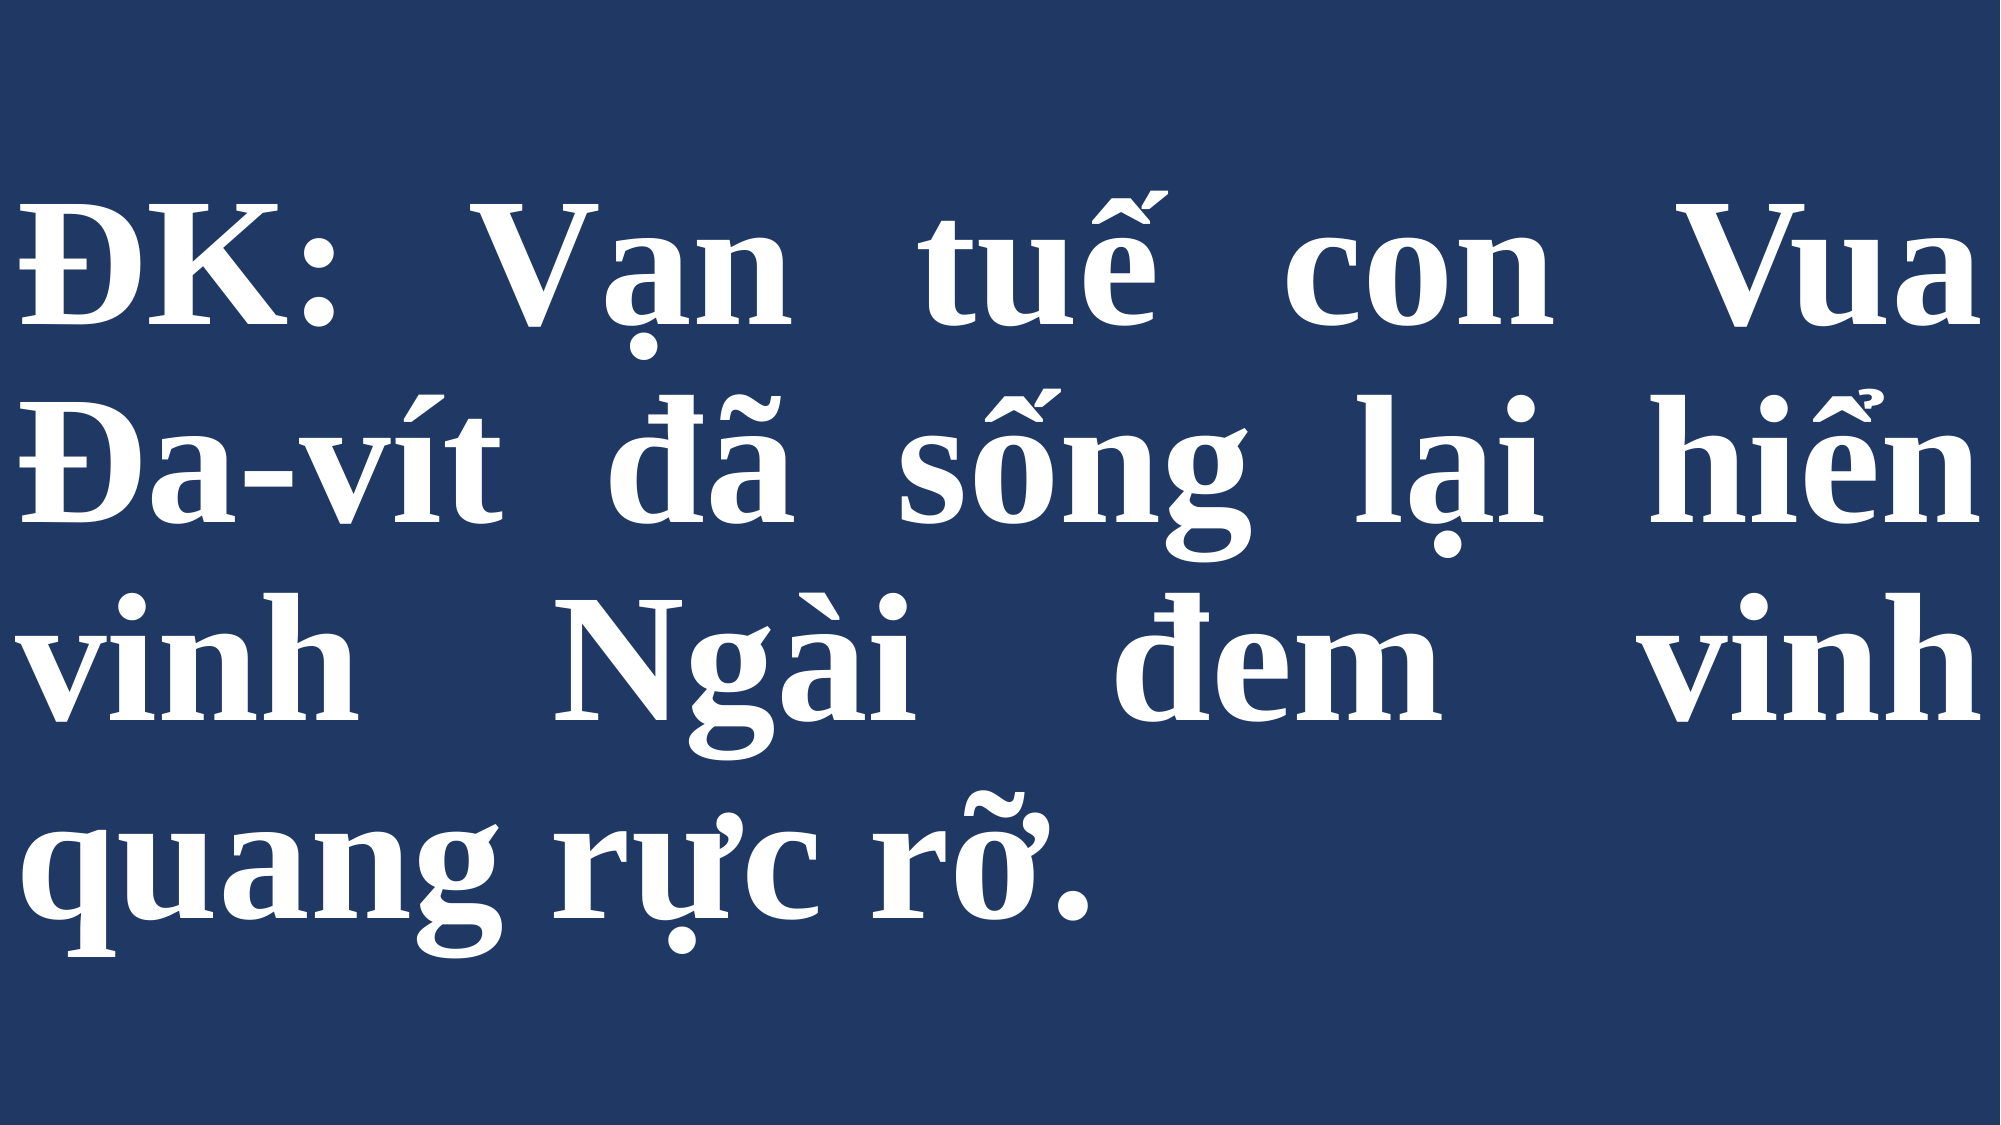

# ĐK: Vạn tuế con Vua Đa-vít đã sống lại hiển vinh Ngài đem vinh quang rực rỡ.